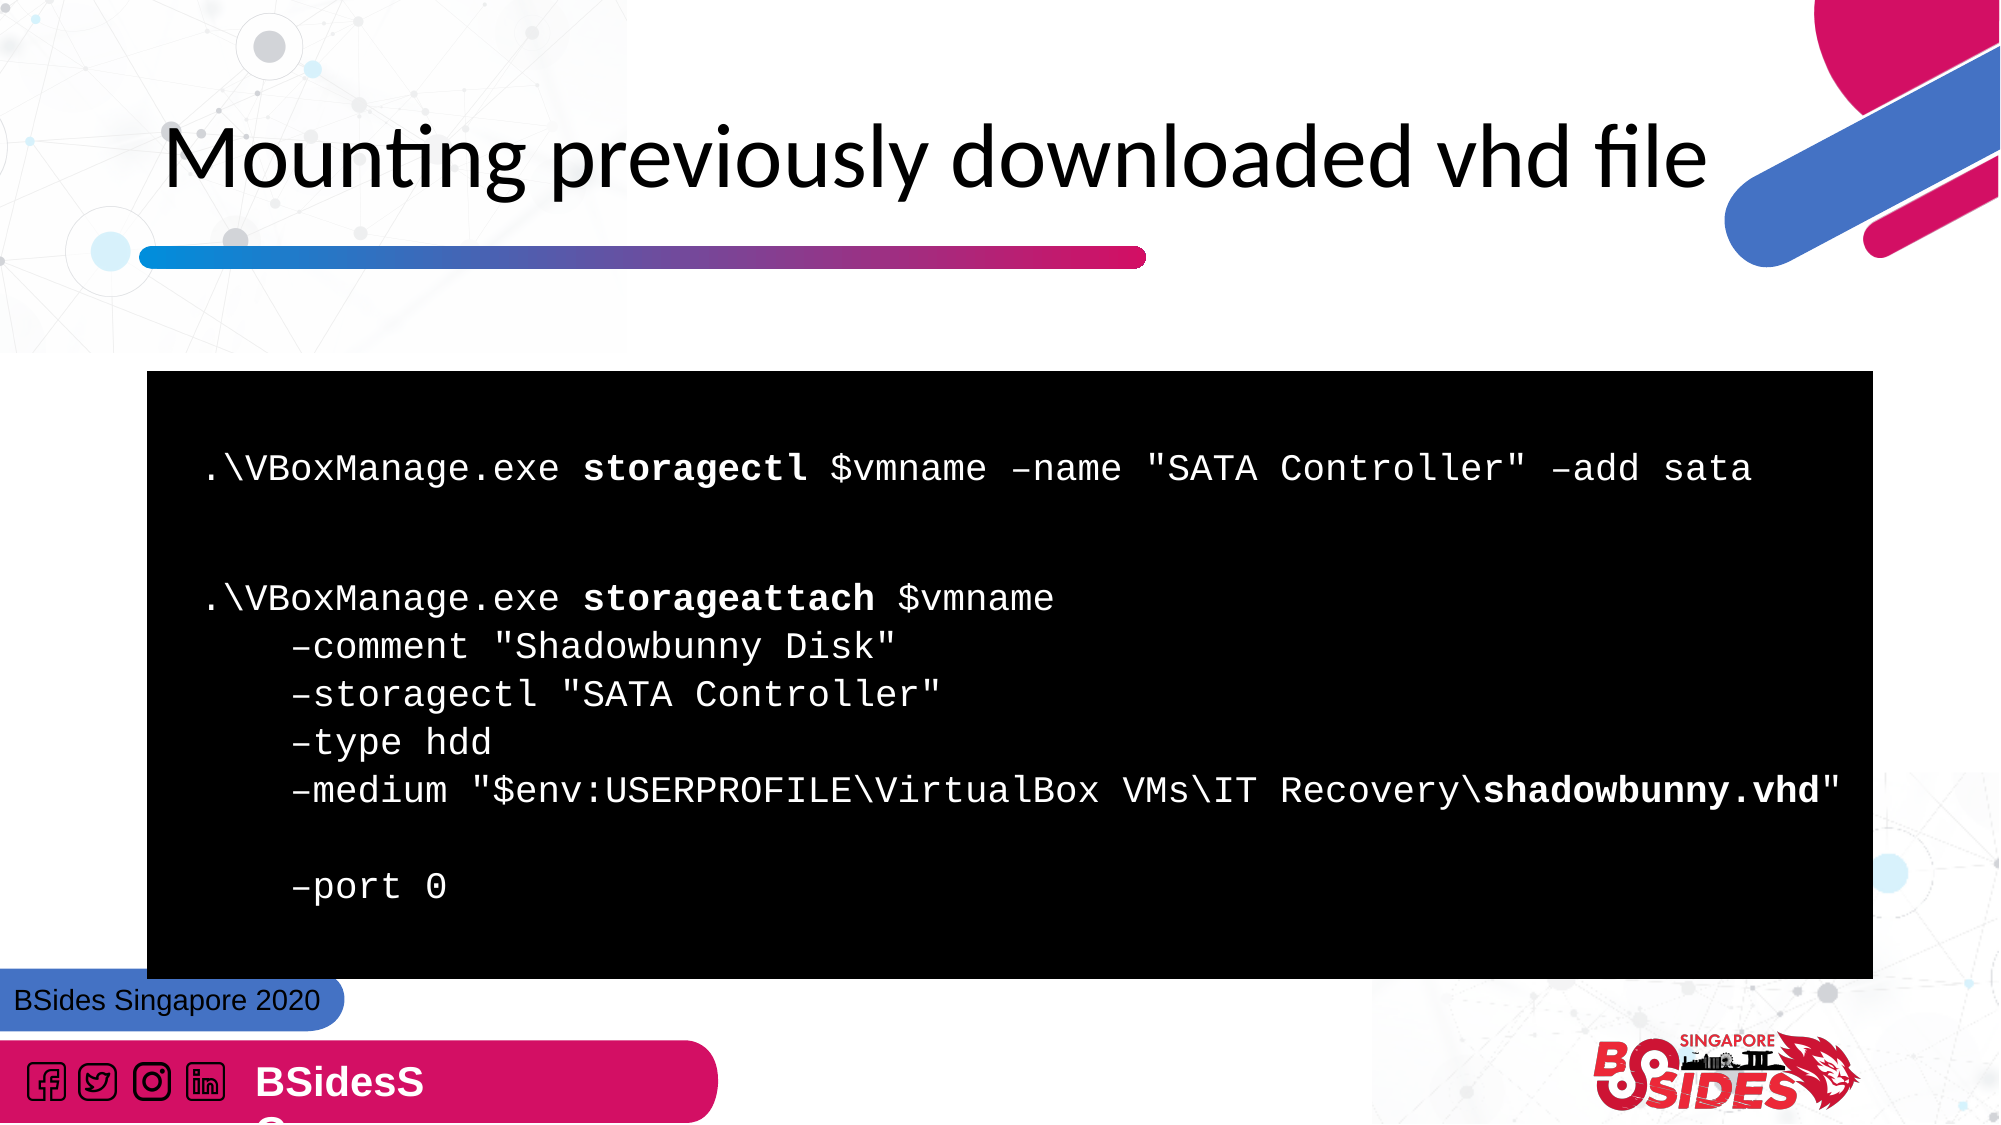

# Mounting previously downloaded vhd file

.\VBoxManage.exe storagectl $vmname –name "SATA Controller" –add sata

.\VBoxManage.exe storageattach $vmname
    –comment "Shadowbunny Disk"
    –storagectl "SATA Controller"
    –type hdd
    –medium "$env:USERPROFILE\VirtualBox VMs\IT Recovery\shadowbunny.vhd"
    –port 0